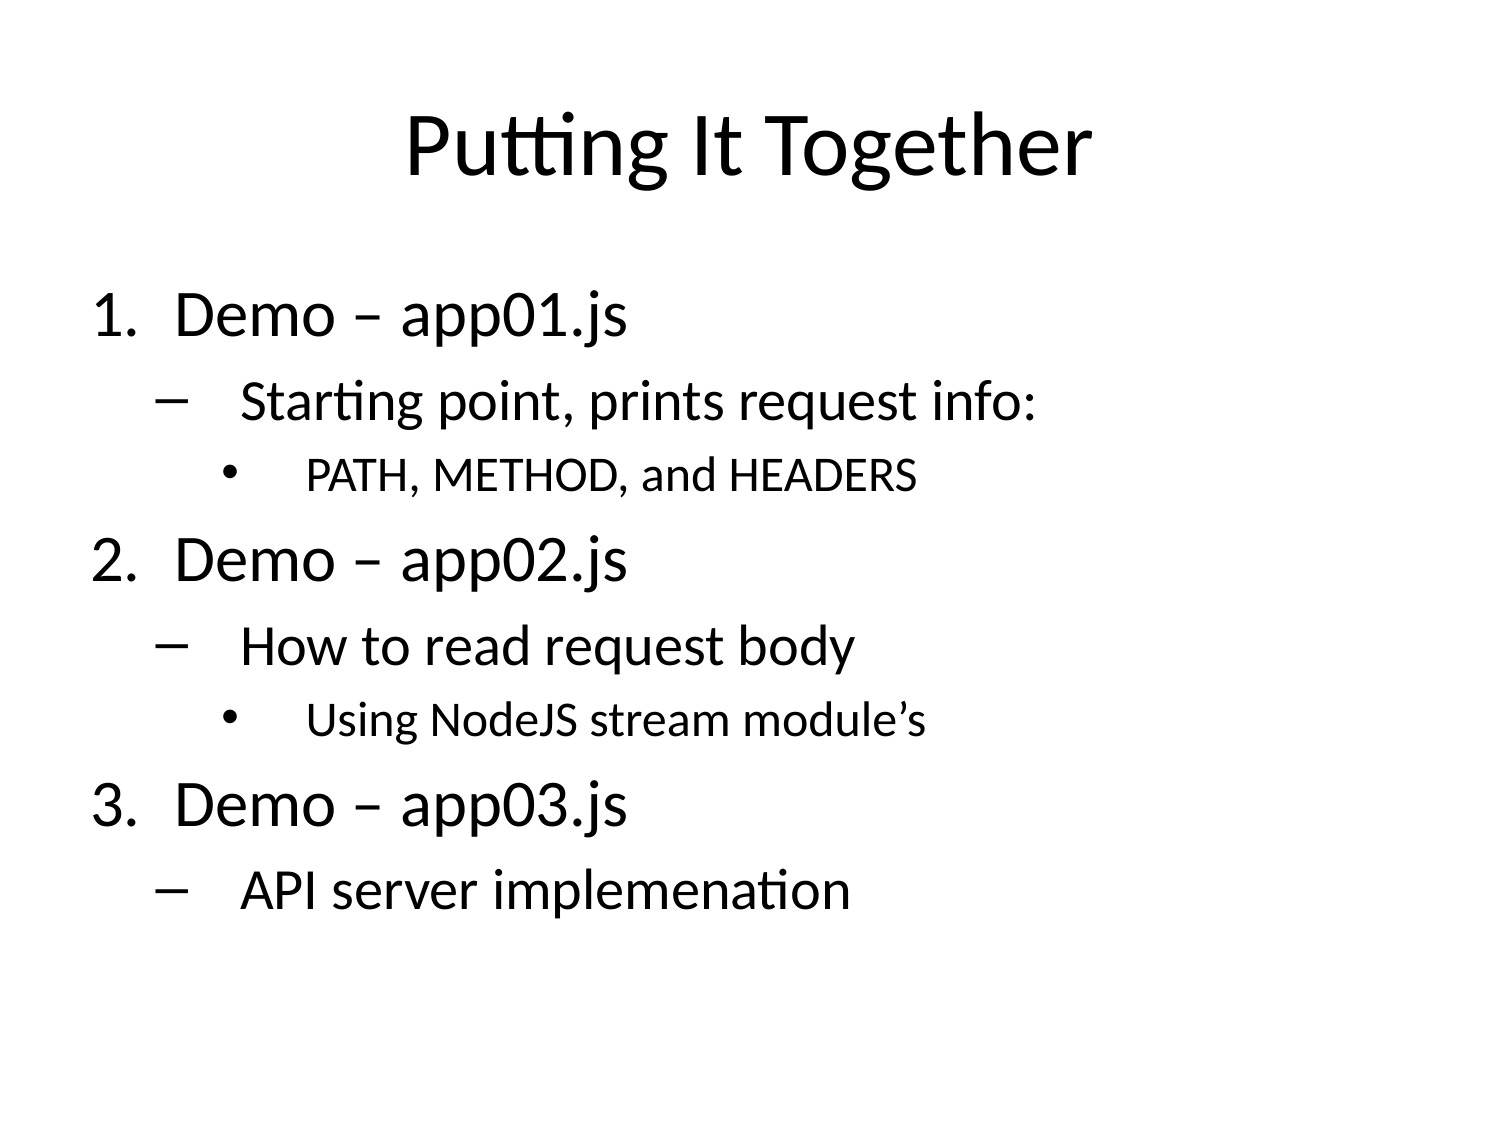

# Putting It Together
Demo – app01.js
Starting point, prints request info:
PATH, METHOD, and HEADERS
Demo – app02.js
How to read request body
Using NodeJS stream module’s
Demo – app03.js
API server implemenation